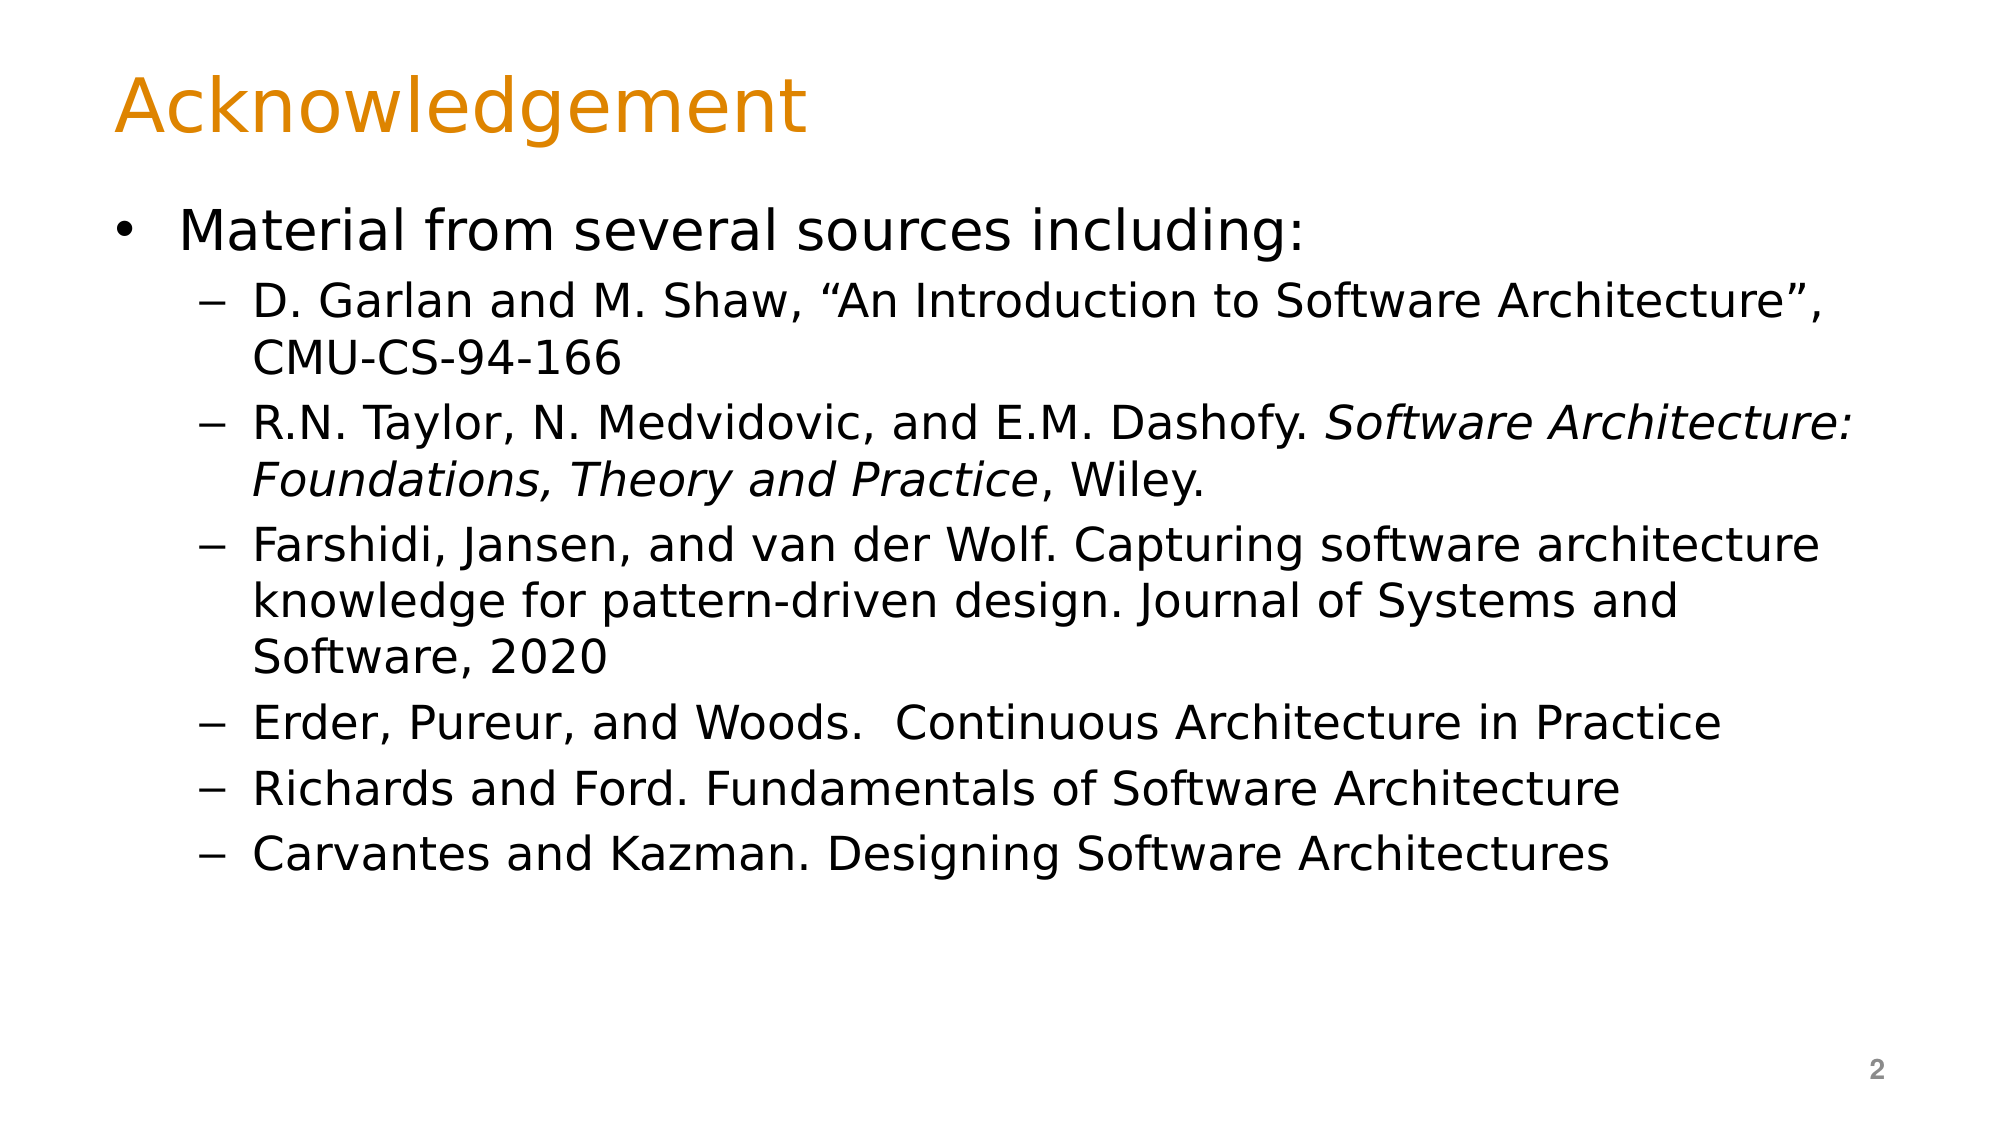

# Acknowledgement
Material from several sources including:
D. Garlan and M. Shaw, “An Introduction to Software Architecture”, CMU-CS-94-166
R.N. Taylor, N. Medvidovic, and E.M. Dashofy. Software Architecture: Foundations, Theory and Practice, Wiley.
Farshidi, Jansen, and van der Wolf. Capturing software architecture knowledge for pattern-driven design. Journal of Systems and Software, 2020
Erder, Pureur, and Woods.  Continuous Architecture in Practice
Richards and Ford. Fundamentals of Software Architecture
Carvantes and Kazman. Designing Software Architectures

2